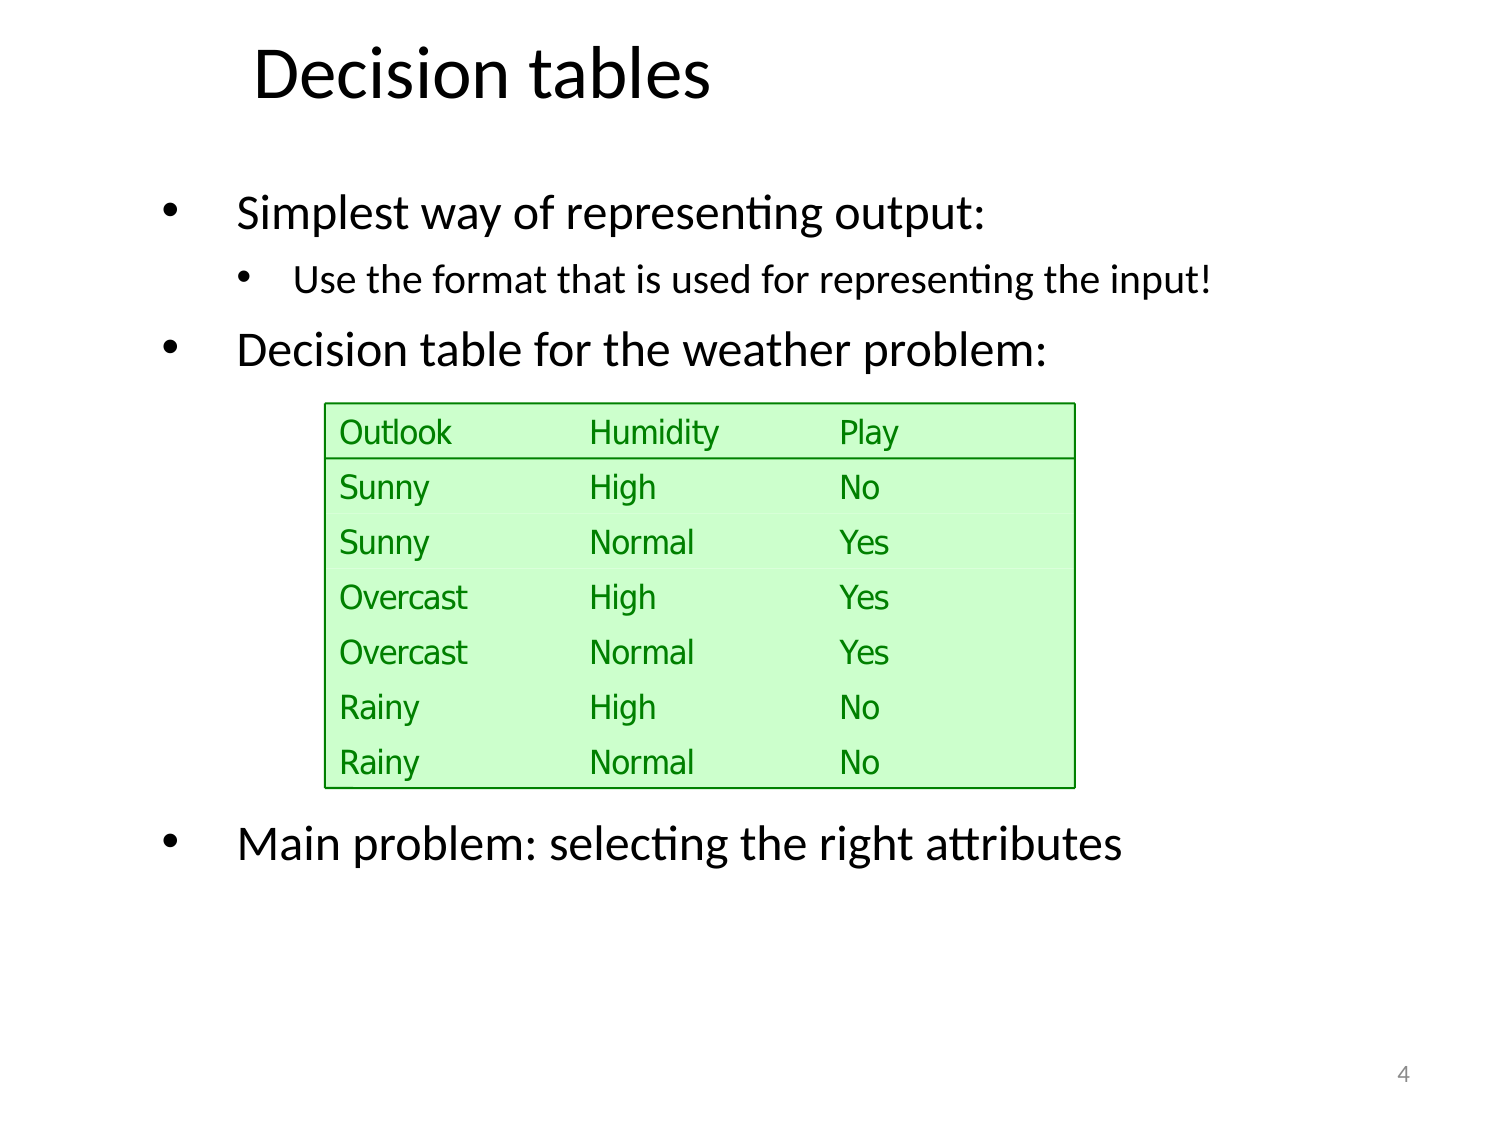

Decision tables
Simplest way of representing output:
Use the format that is used for representing the input!
Decision table for the weather problem:
Main problem: selecting the right attributes
Outlook

Humidity
Play

Sunny

High
No
Sunny
Normal
Yes
Overcast
High
Yes
Overcast
Normal
Yes
Rainy
High
No
Rainy
Normal
No

4